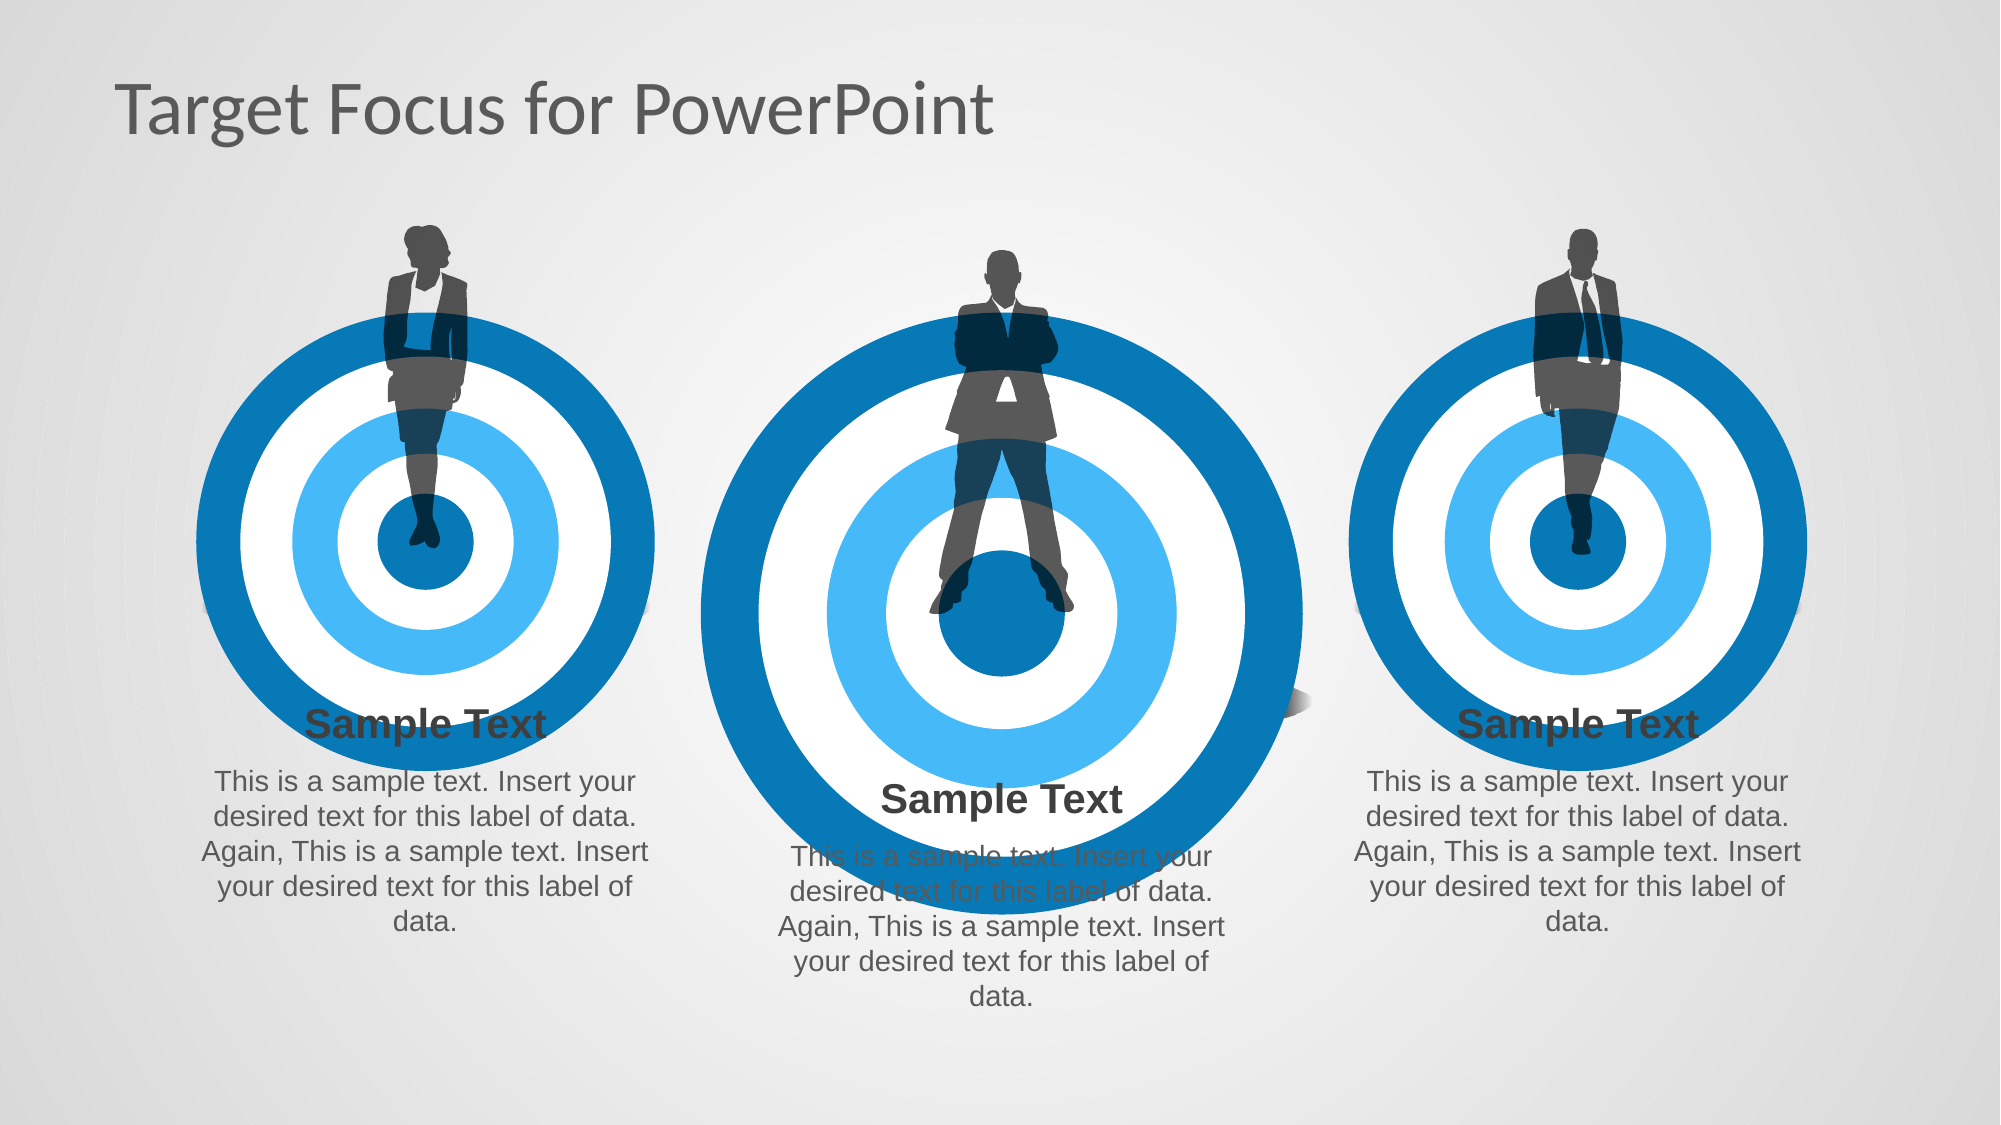

# Target Focus for PowerPoint

Sample Text
This is a sample text. Insert your desired text for this label of data. Again, This is a sample text. Insert your desired text for this label of data.
Sample Text
This is a sample text. Insert your desired text for this label of data. Again, This is a sample text. Insert your desired text for this label of data.
Sample Text
This is a sample text. Insert your desired text for this label of data. Again, This is a sample text. Insert your desired text for this label of data.